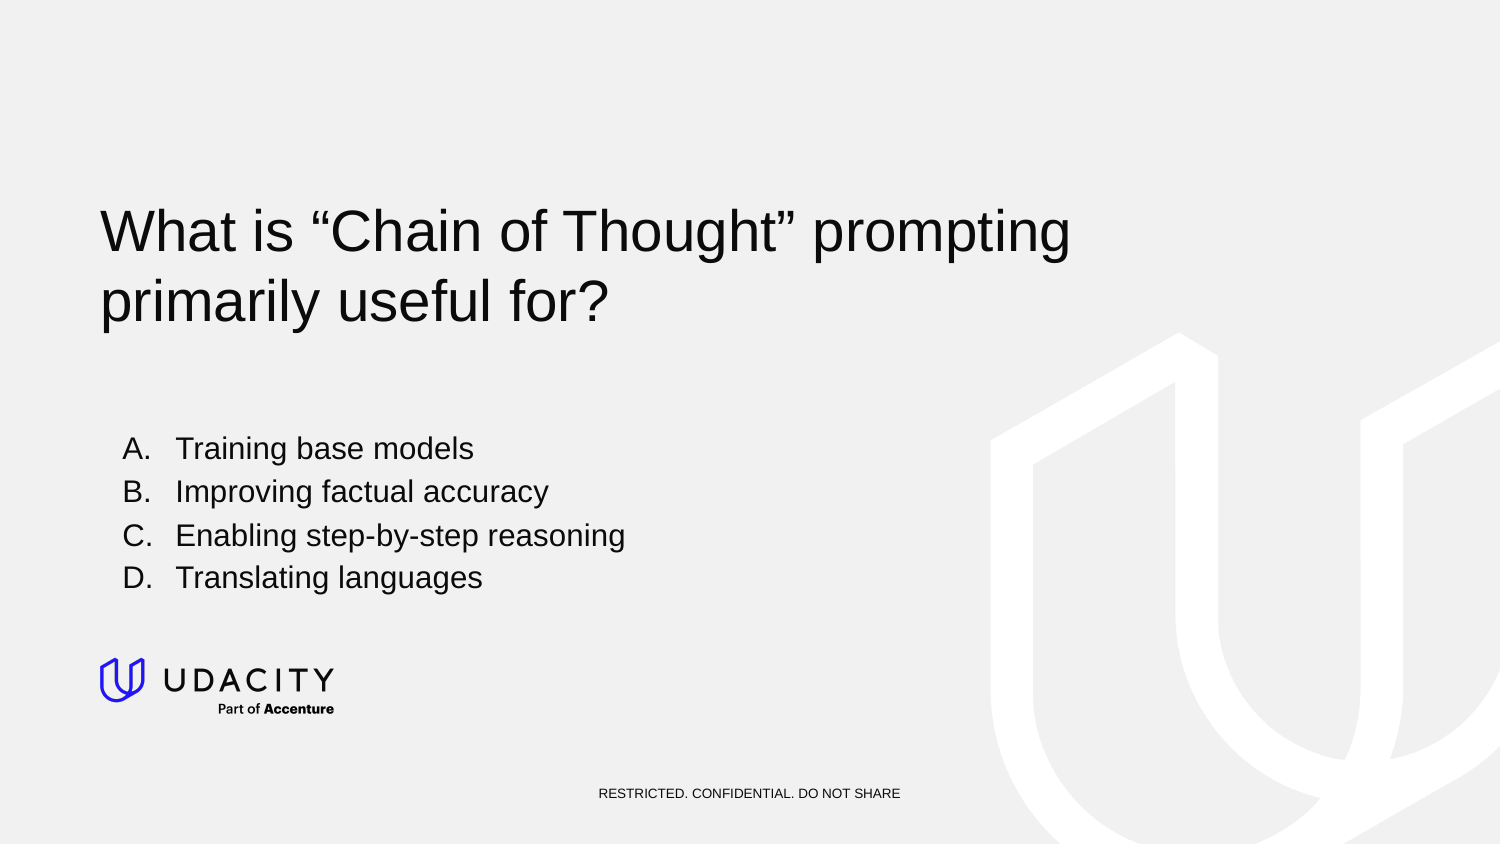

# What is “Chain of Thought” prompting primarily useful for?
Training base models
Improving factual accuracy
Enabling step-by-step reasoning
Translating languages